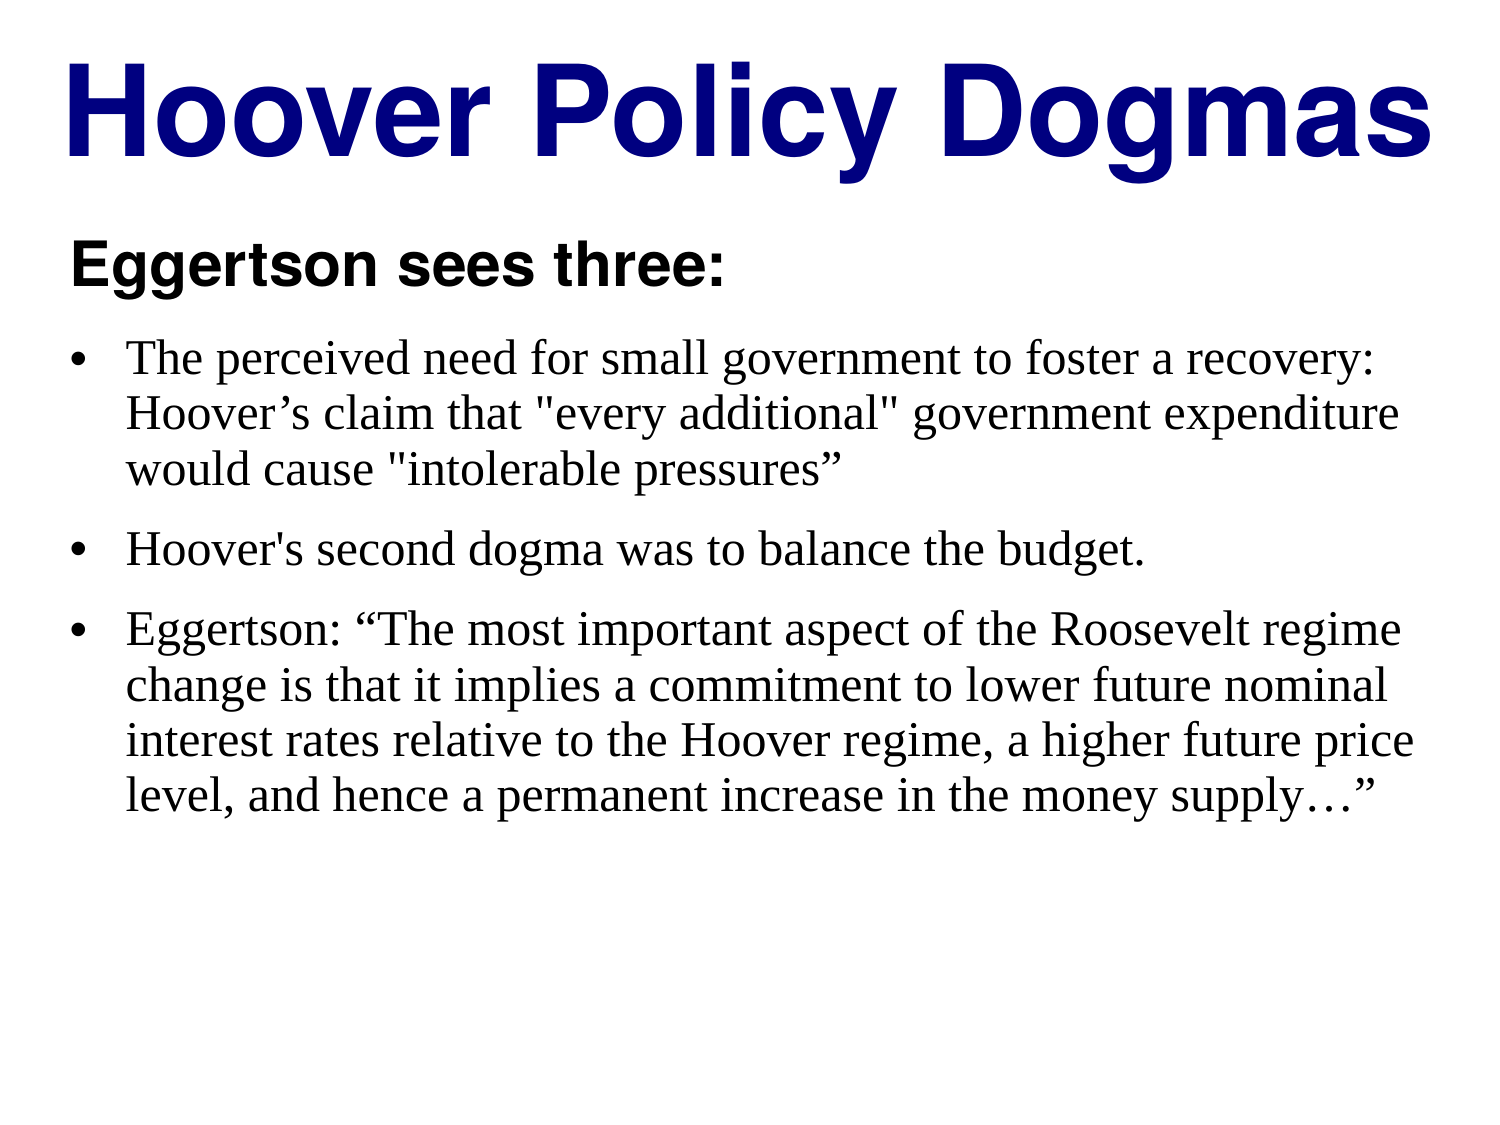

Hoover Policy Dogmas
Eggertson sees three:
The perceived need for small government to foster a recovery: Hoover’s claim that "every additional" government expenditure would cause "intolerable pressures”
Hoover's second dogma was to balance the budget.
Eggertson: “The most important aspect of the Roosevelt regime change is that it implies a commitment to lower future nominal interest rates relative to the Hoover regime, a higher future price level, and hence a permanent increase in the money supply…”